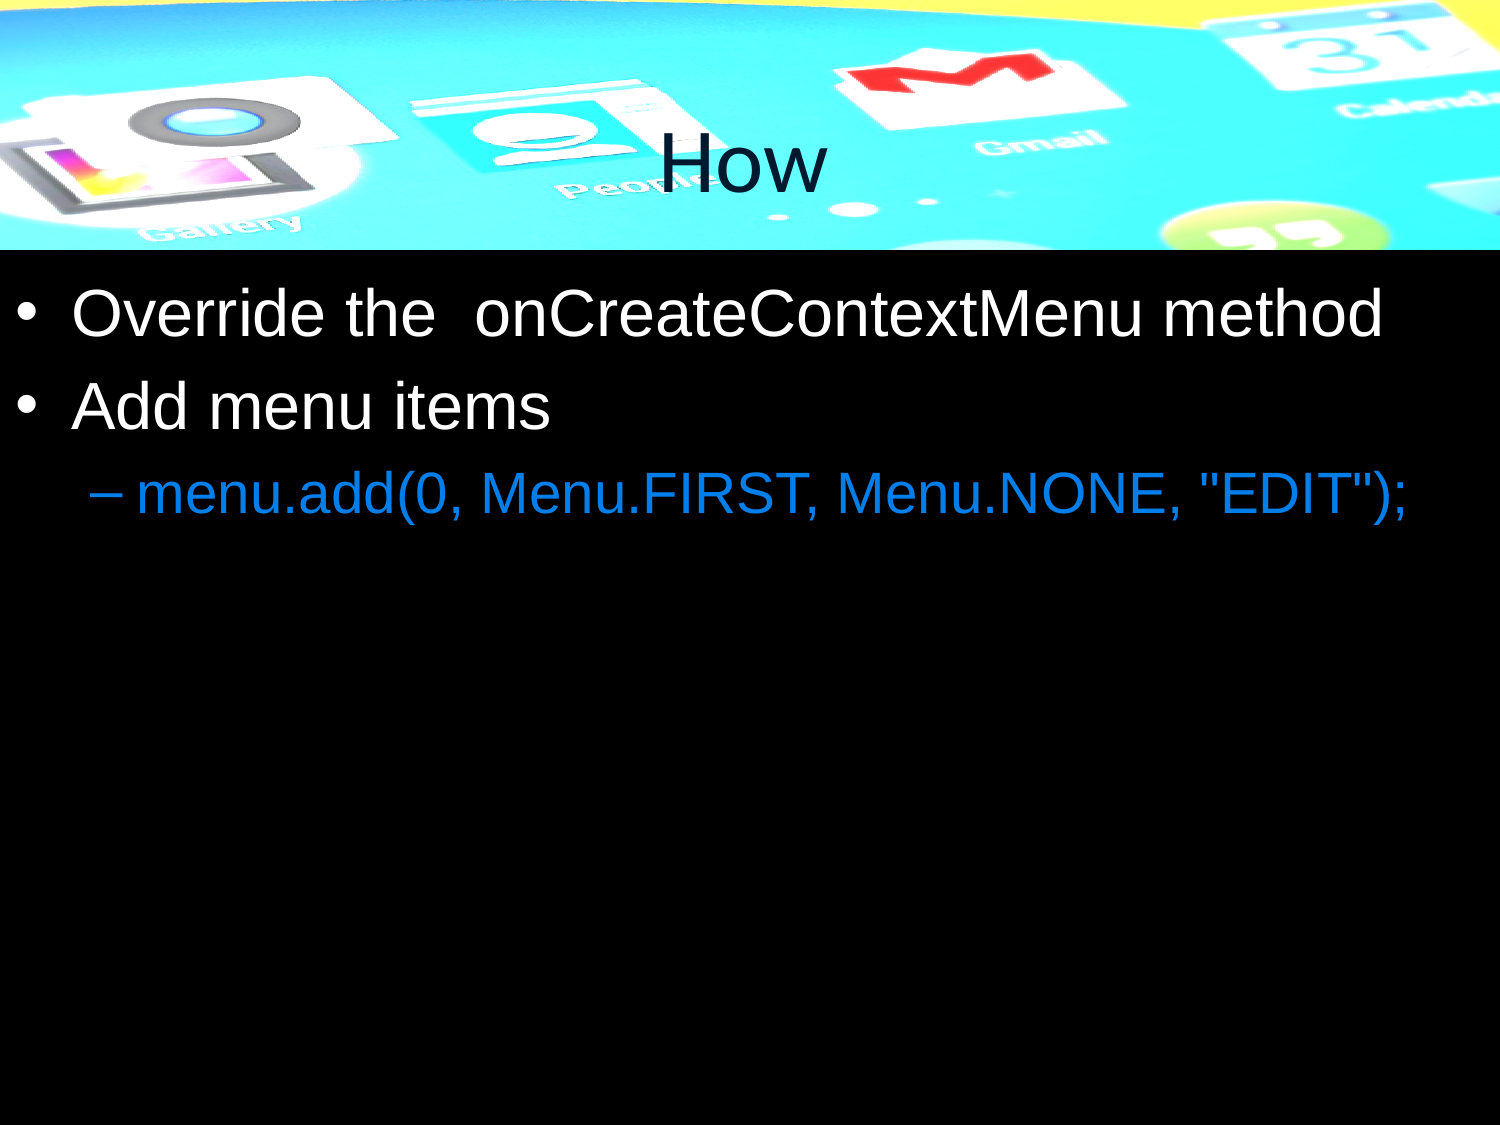

# How
Override the  onCreateContextMenu method
Add menu items
menu.add(0, Menu.FIRST, Menu.NONE, "EDIT");